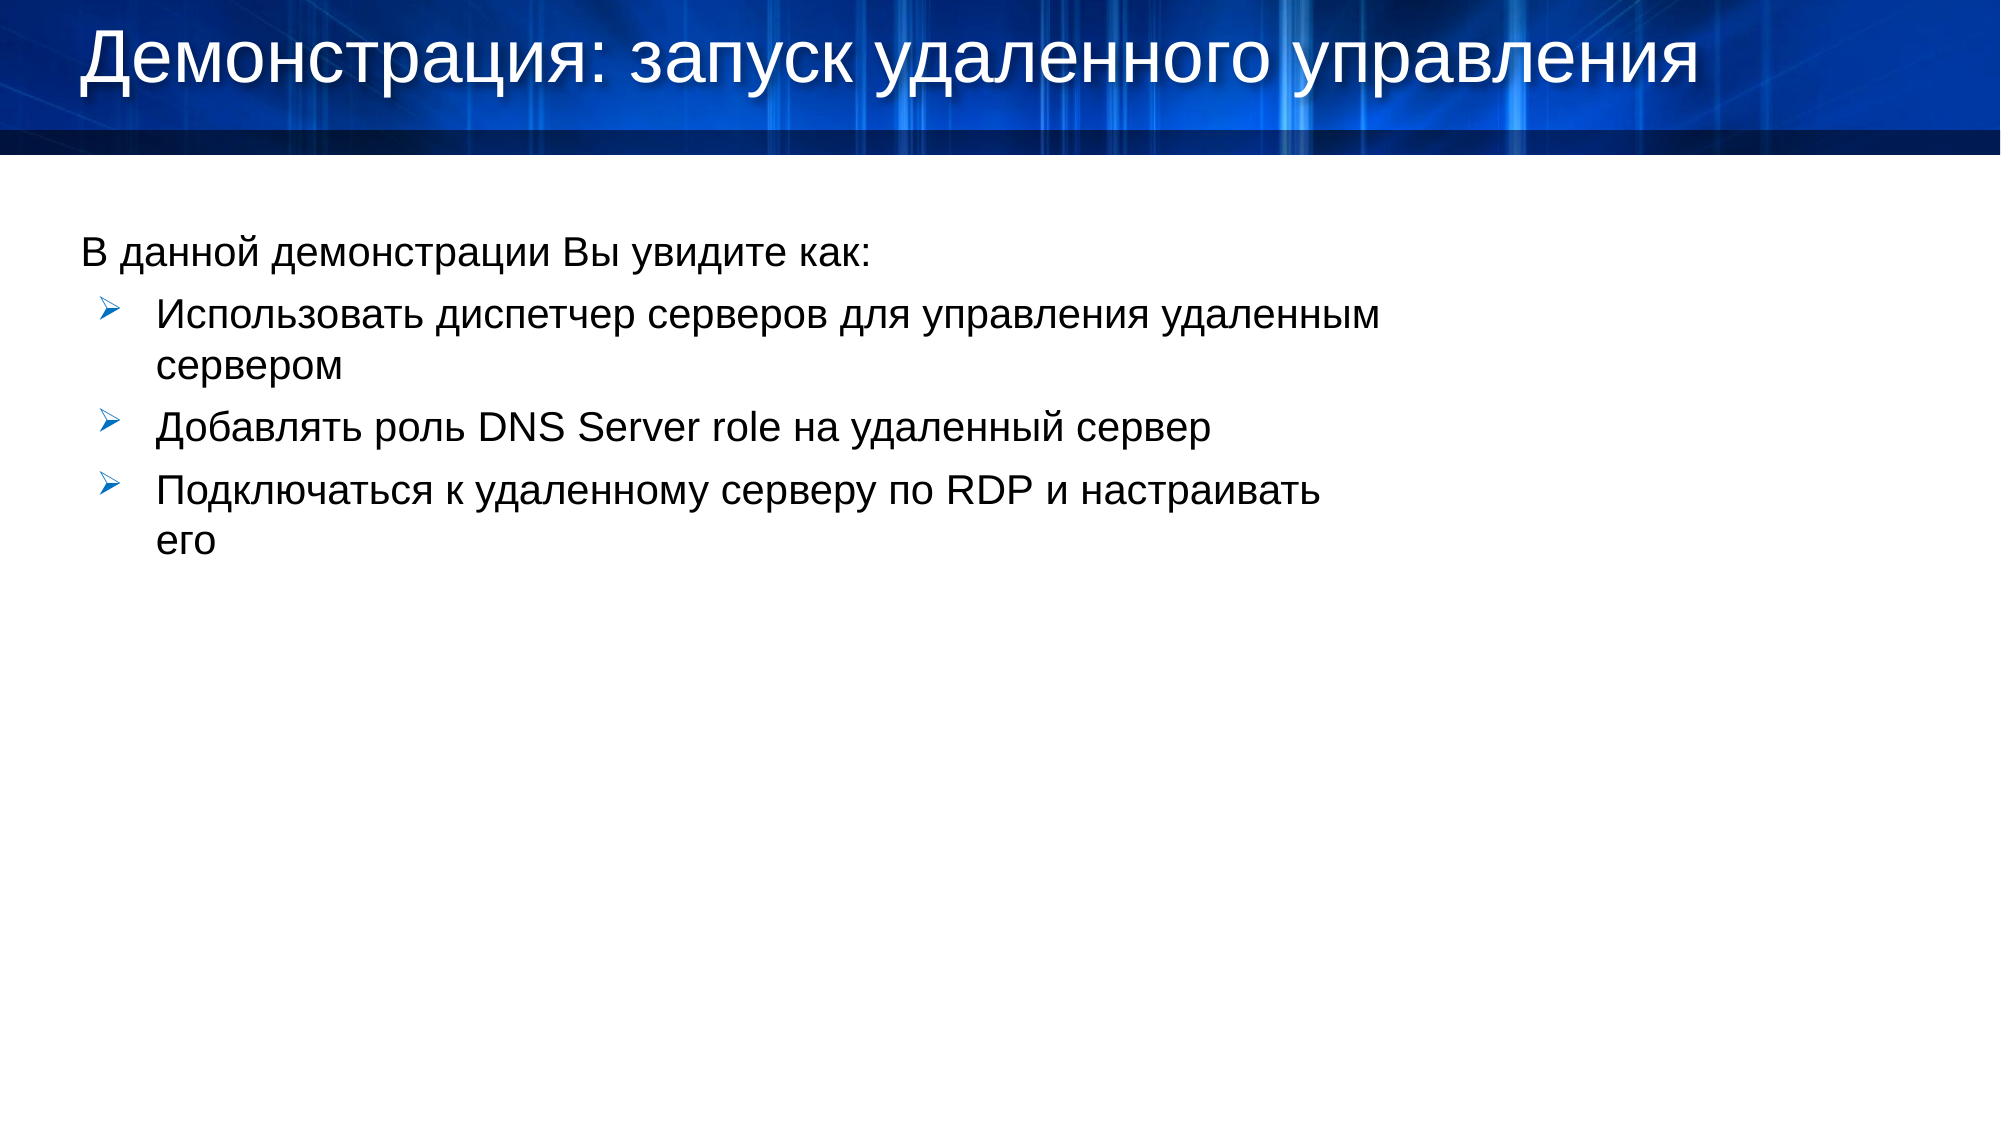

Демонстрация: запуск удаленного управления
В данной демонстрации Вы увидите как:
Использовать диспетчер серверов для управления удаленным сервером
Добавлять роль DNS Server role на удаленный сервер
Подключаться к удаленному серверу по RDP и настраивать его